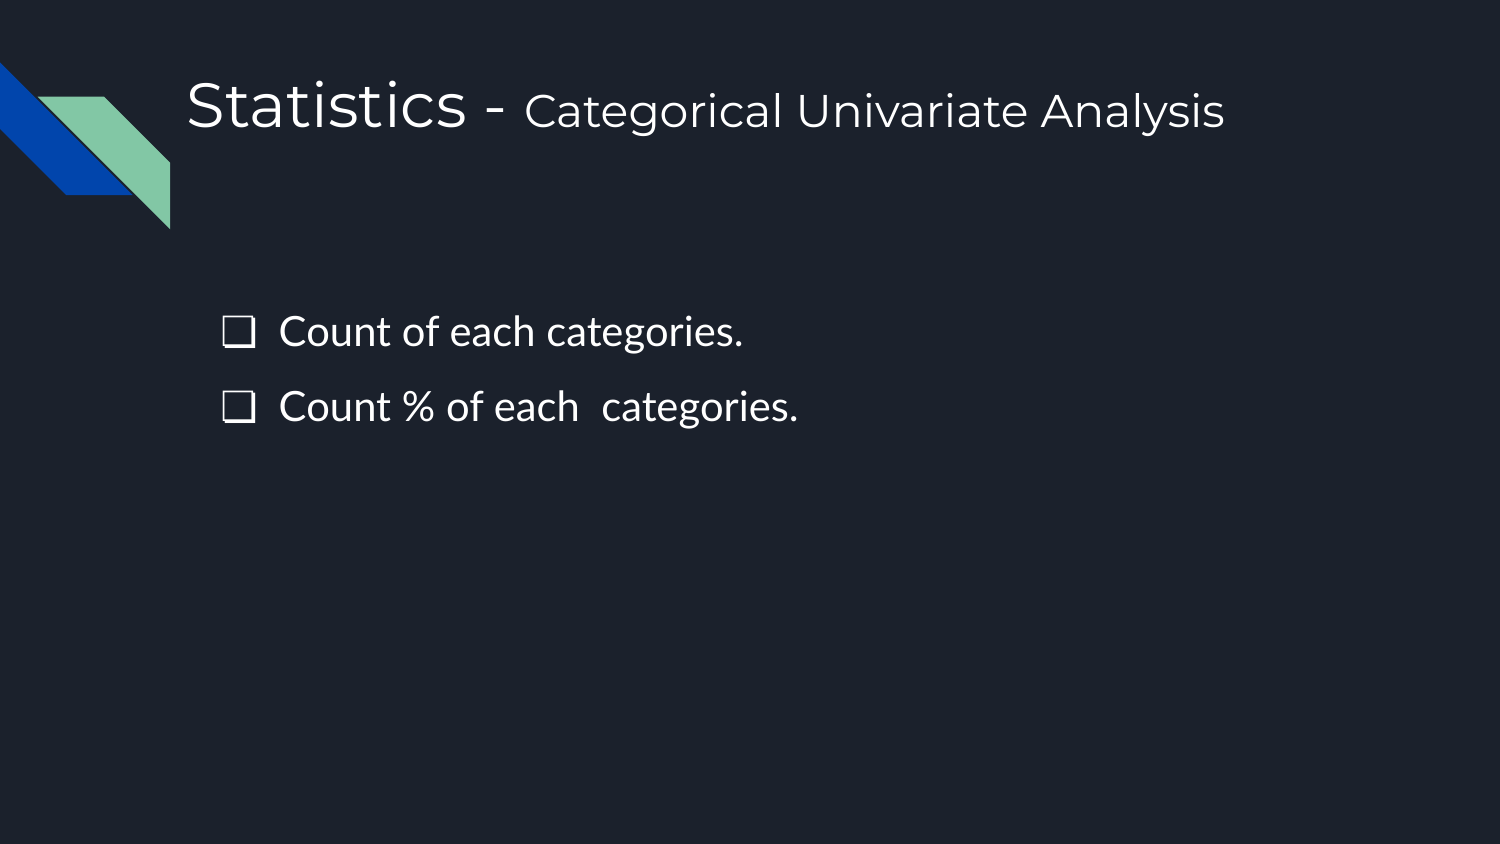

# Statistics - Categorical Univariate Analysis
Count of each categories.
Count % of each  categories.